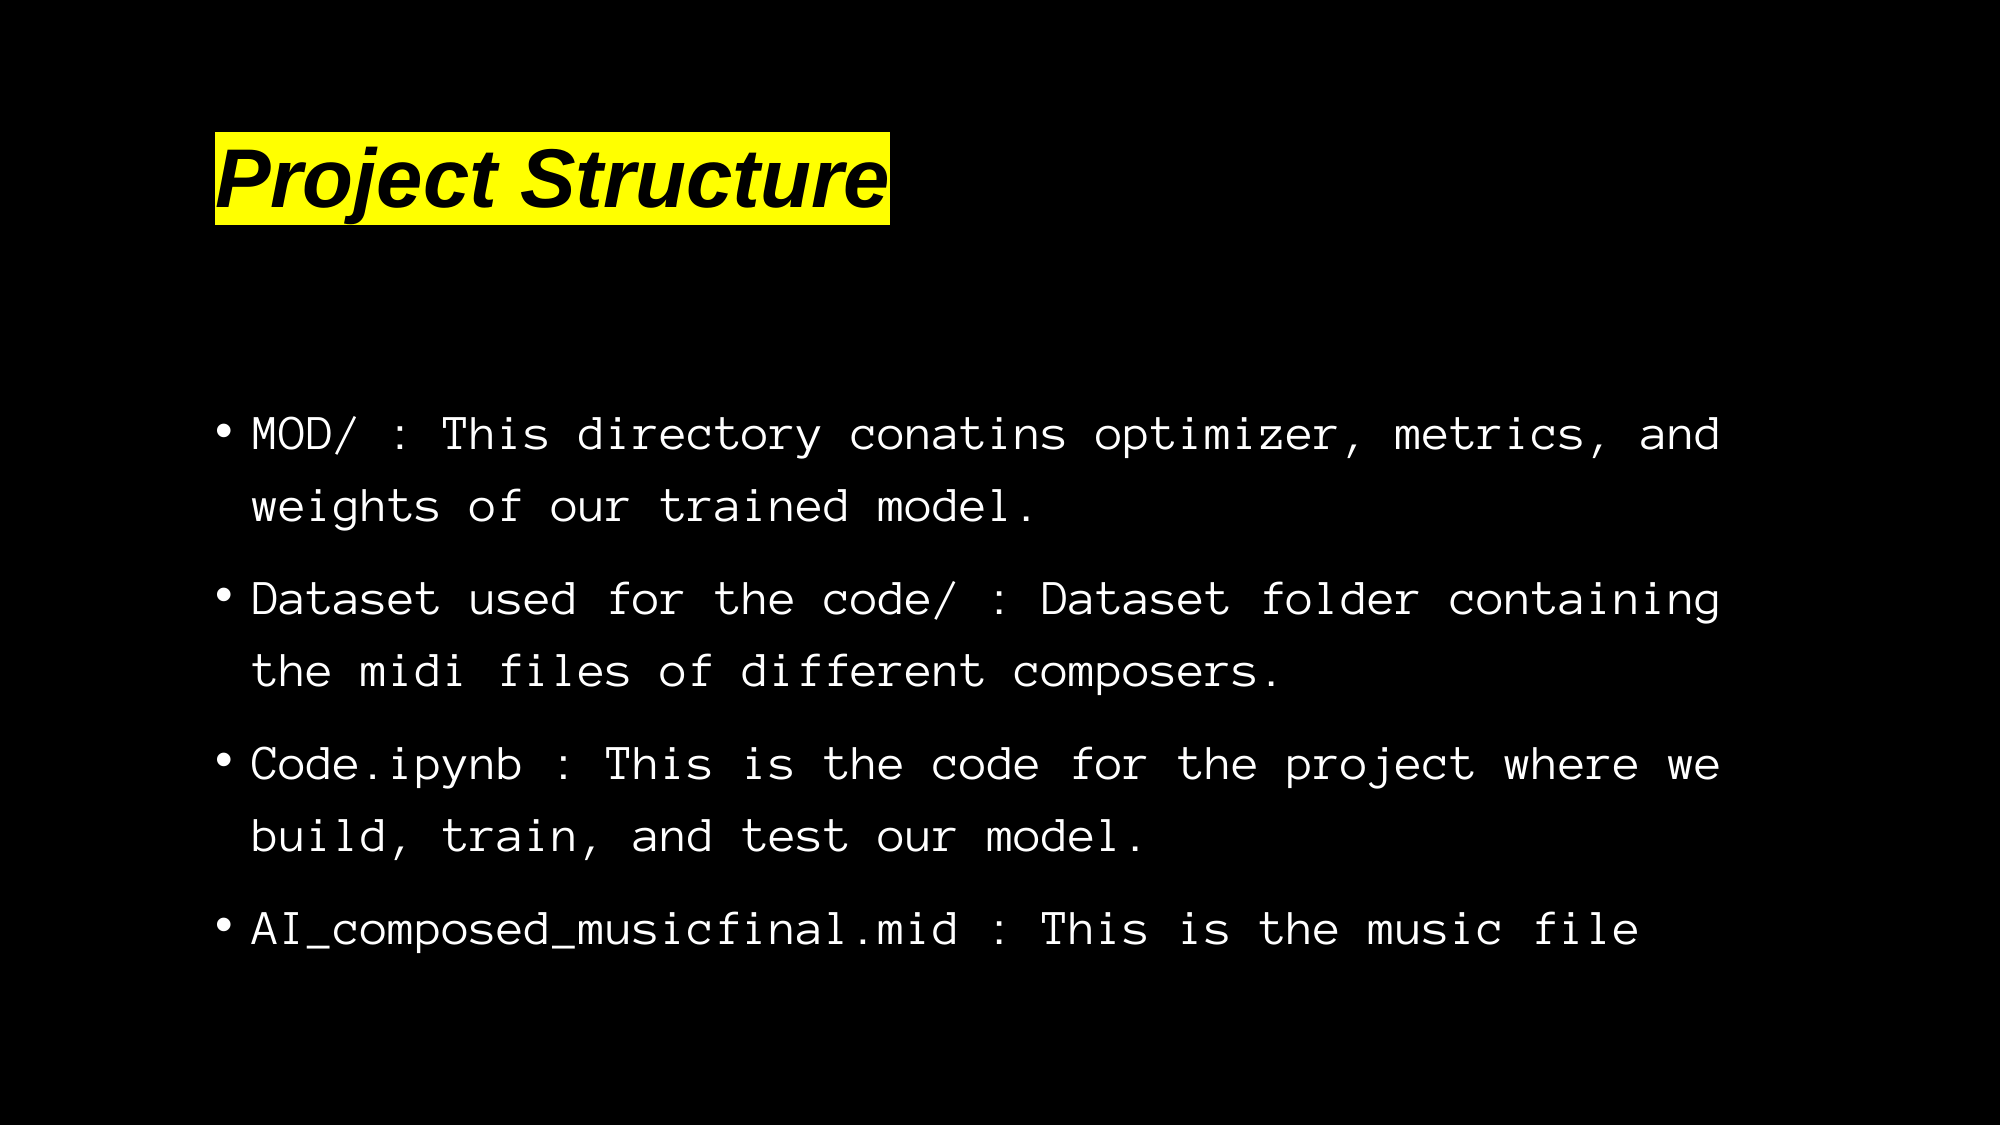

# Project Structure
MOD/ : This directory conatins optimizer, metrics, and weights of our trained model.
Dataset used for the code/ : Dataset folder containing the midi files of different composers.
Code.ipynb : This is the code for the project where we build, train, and test our model.
AI_composed_musicfinal.mid : This is the music file